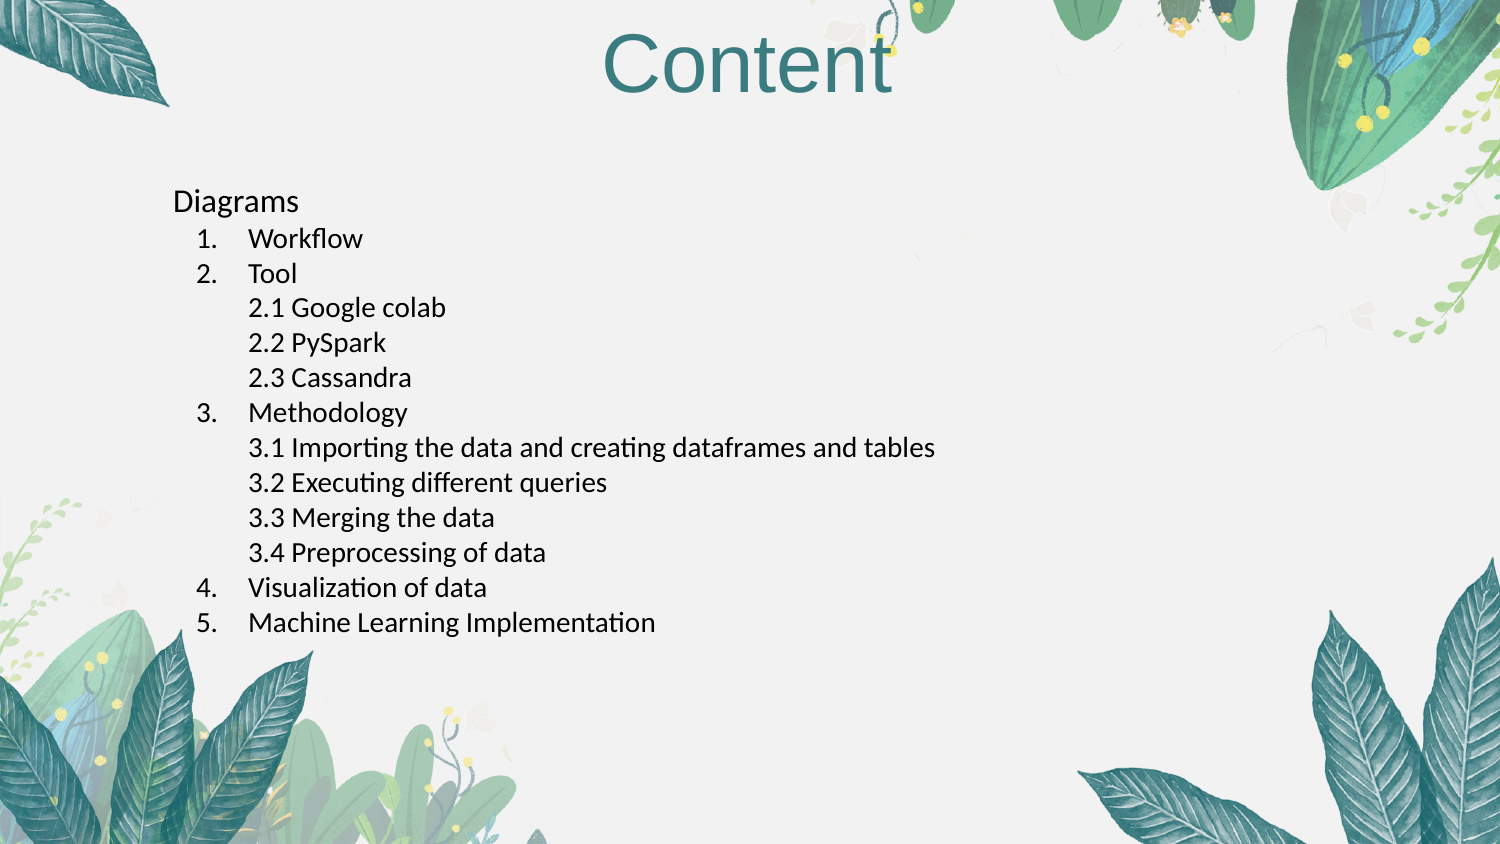

Content
Diagrams
Workflow
Tool
2.1 Google colab
2.2 PySpark
2.3 Cassandra
Methodology
3.1 Importing the data and creating dataframes and tables
3.2 Executing different queries
3.3 Merging the data
3.4 Preprocessing of data
Visualization of data
Machine Learning Implementation